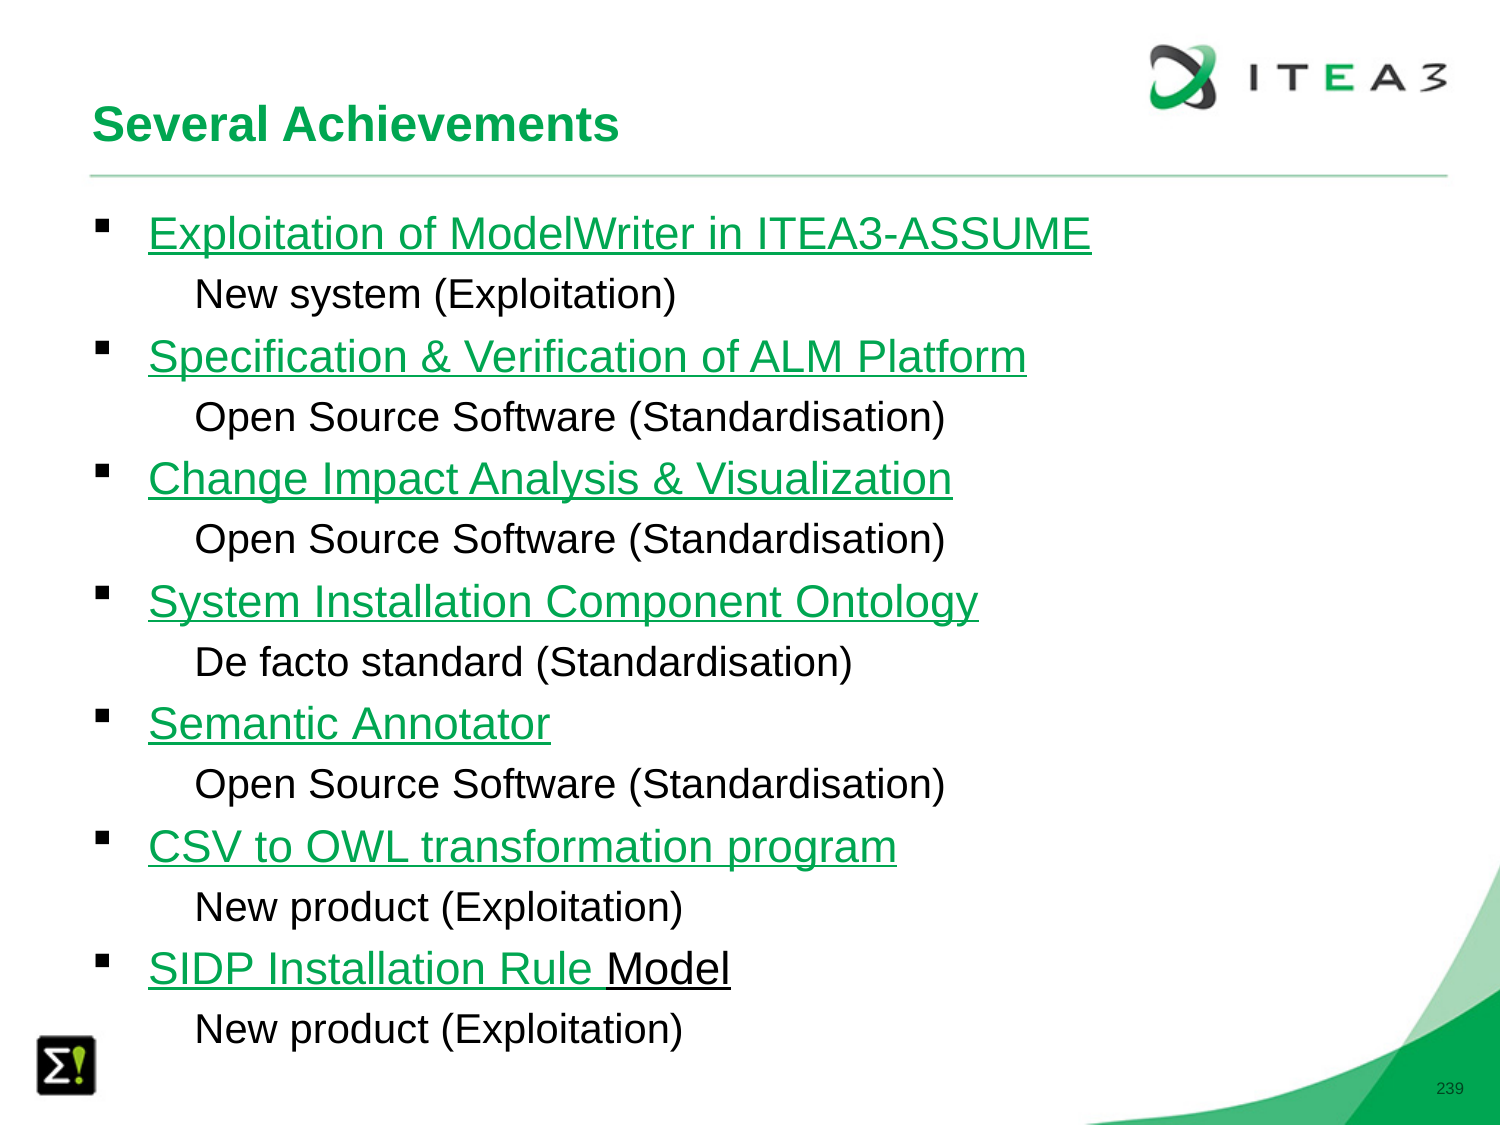

# Several Achievements
Exploitation of ModelWriter in ITEA3-ASSUME
New system (Exploitation)
Specification & Verification of ALM Platform
Open Source Software (Standardisation)
Change Impact Analysis & Visualization
Open Source Software (Standardisation)
System Installation Component Ontology
De facto standard (Standardisation)
Semantic Annotator
Open Source Software (Standardisation)
CSV to OWL transformation program
New product (Exploitation)
SIDP Installation Rule Model
New product (Exploitation)